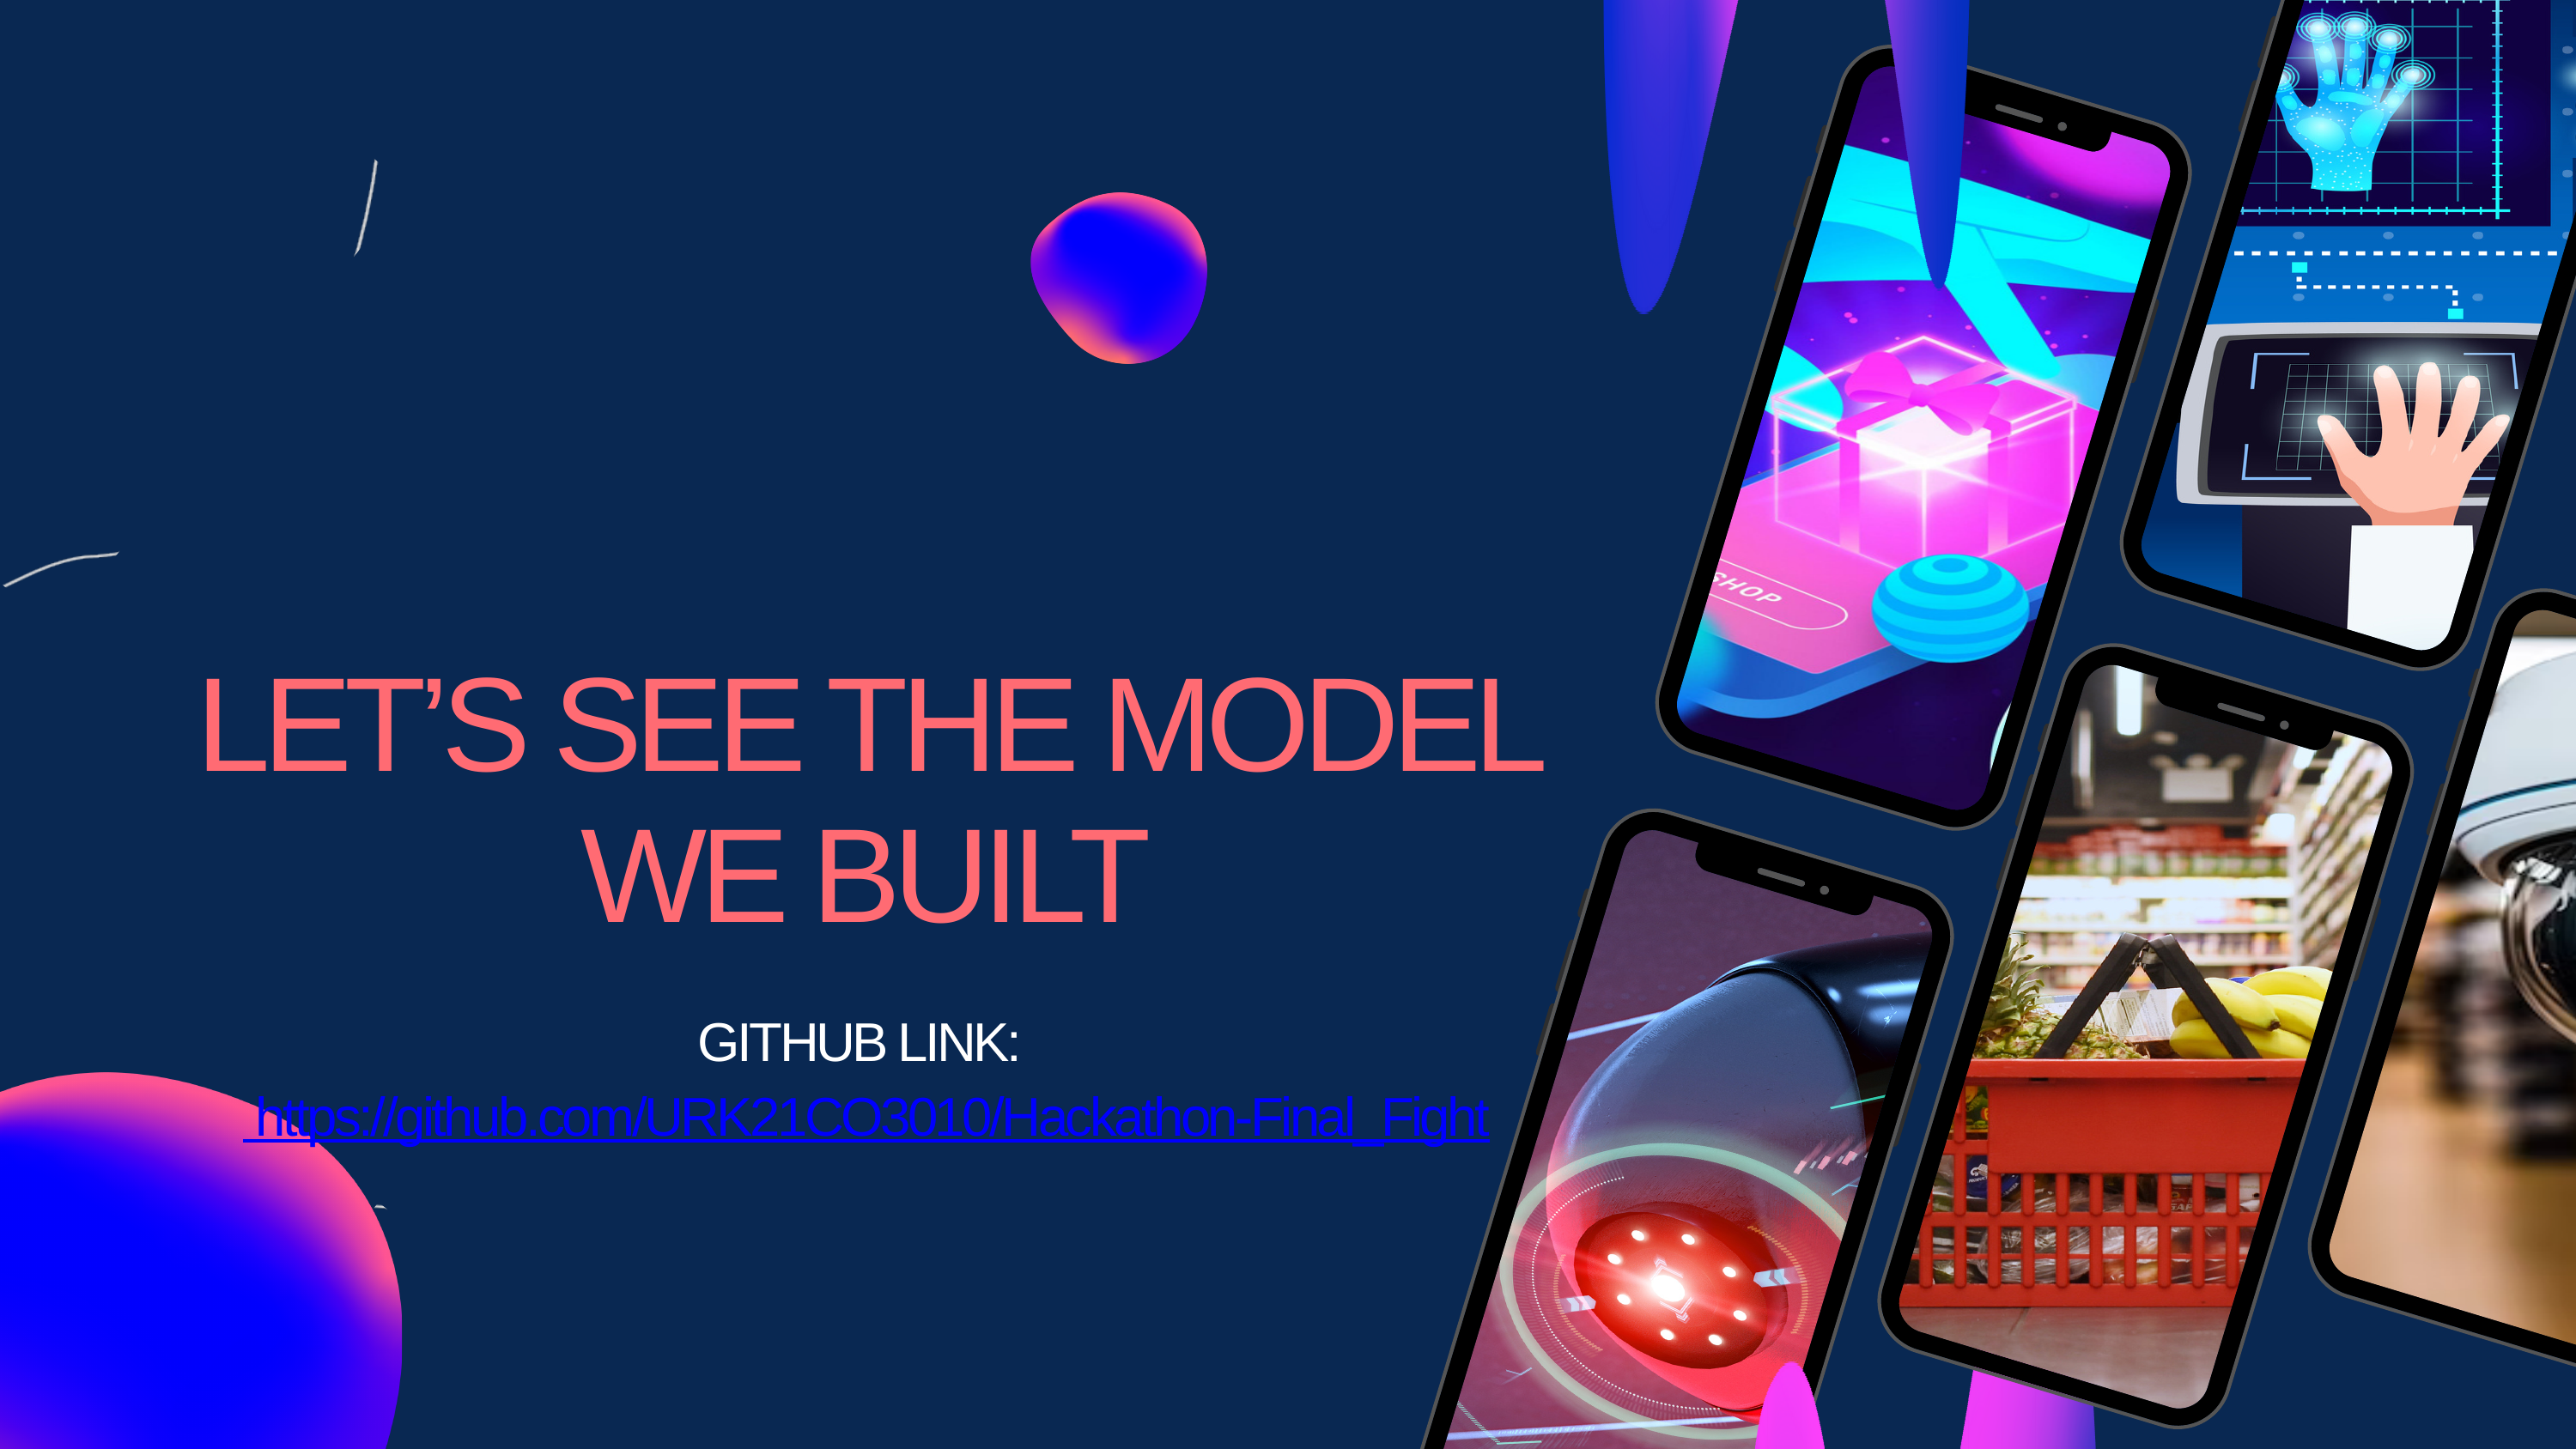

LET’S SEE THE MODEL WE BUILT

GITHUB LINK:
 https://github.com/URK21CO3010/Hackathon-Final_Fight